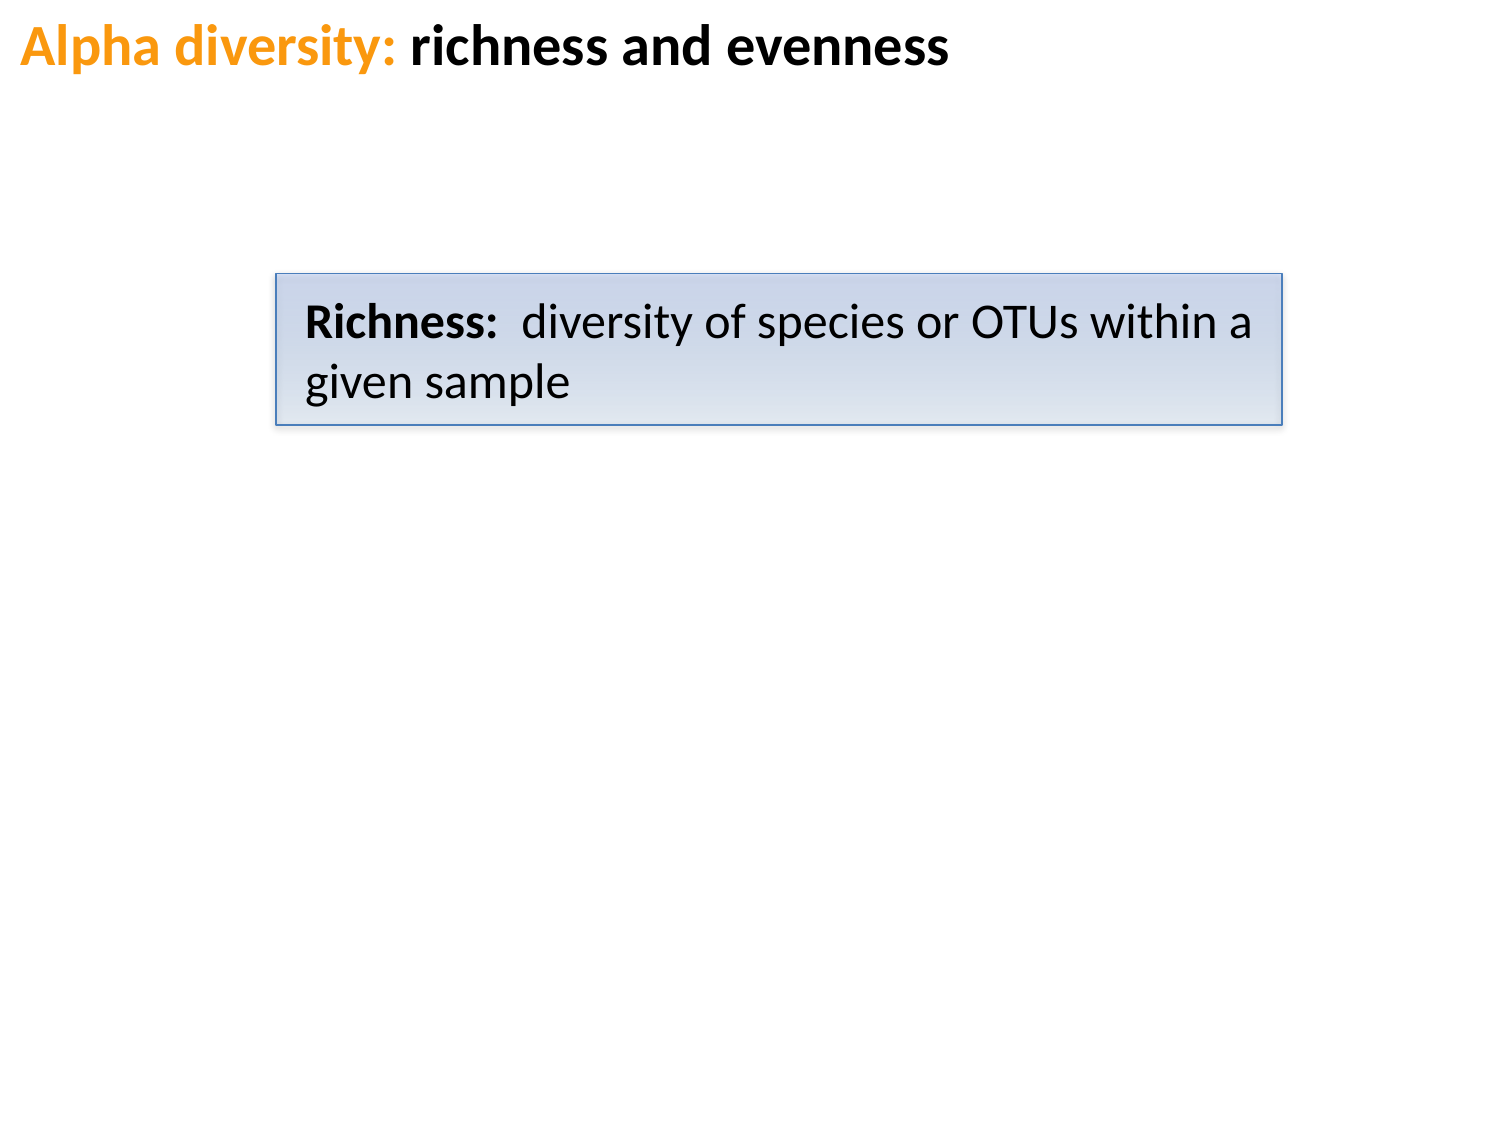

Alpha diversity: richness and evenness

Richness:  diversity of species or OTUs within a given sample